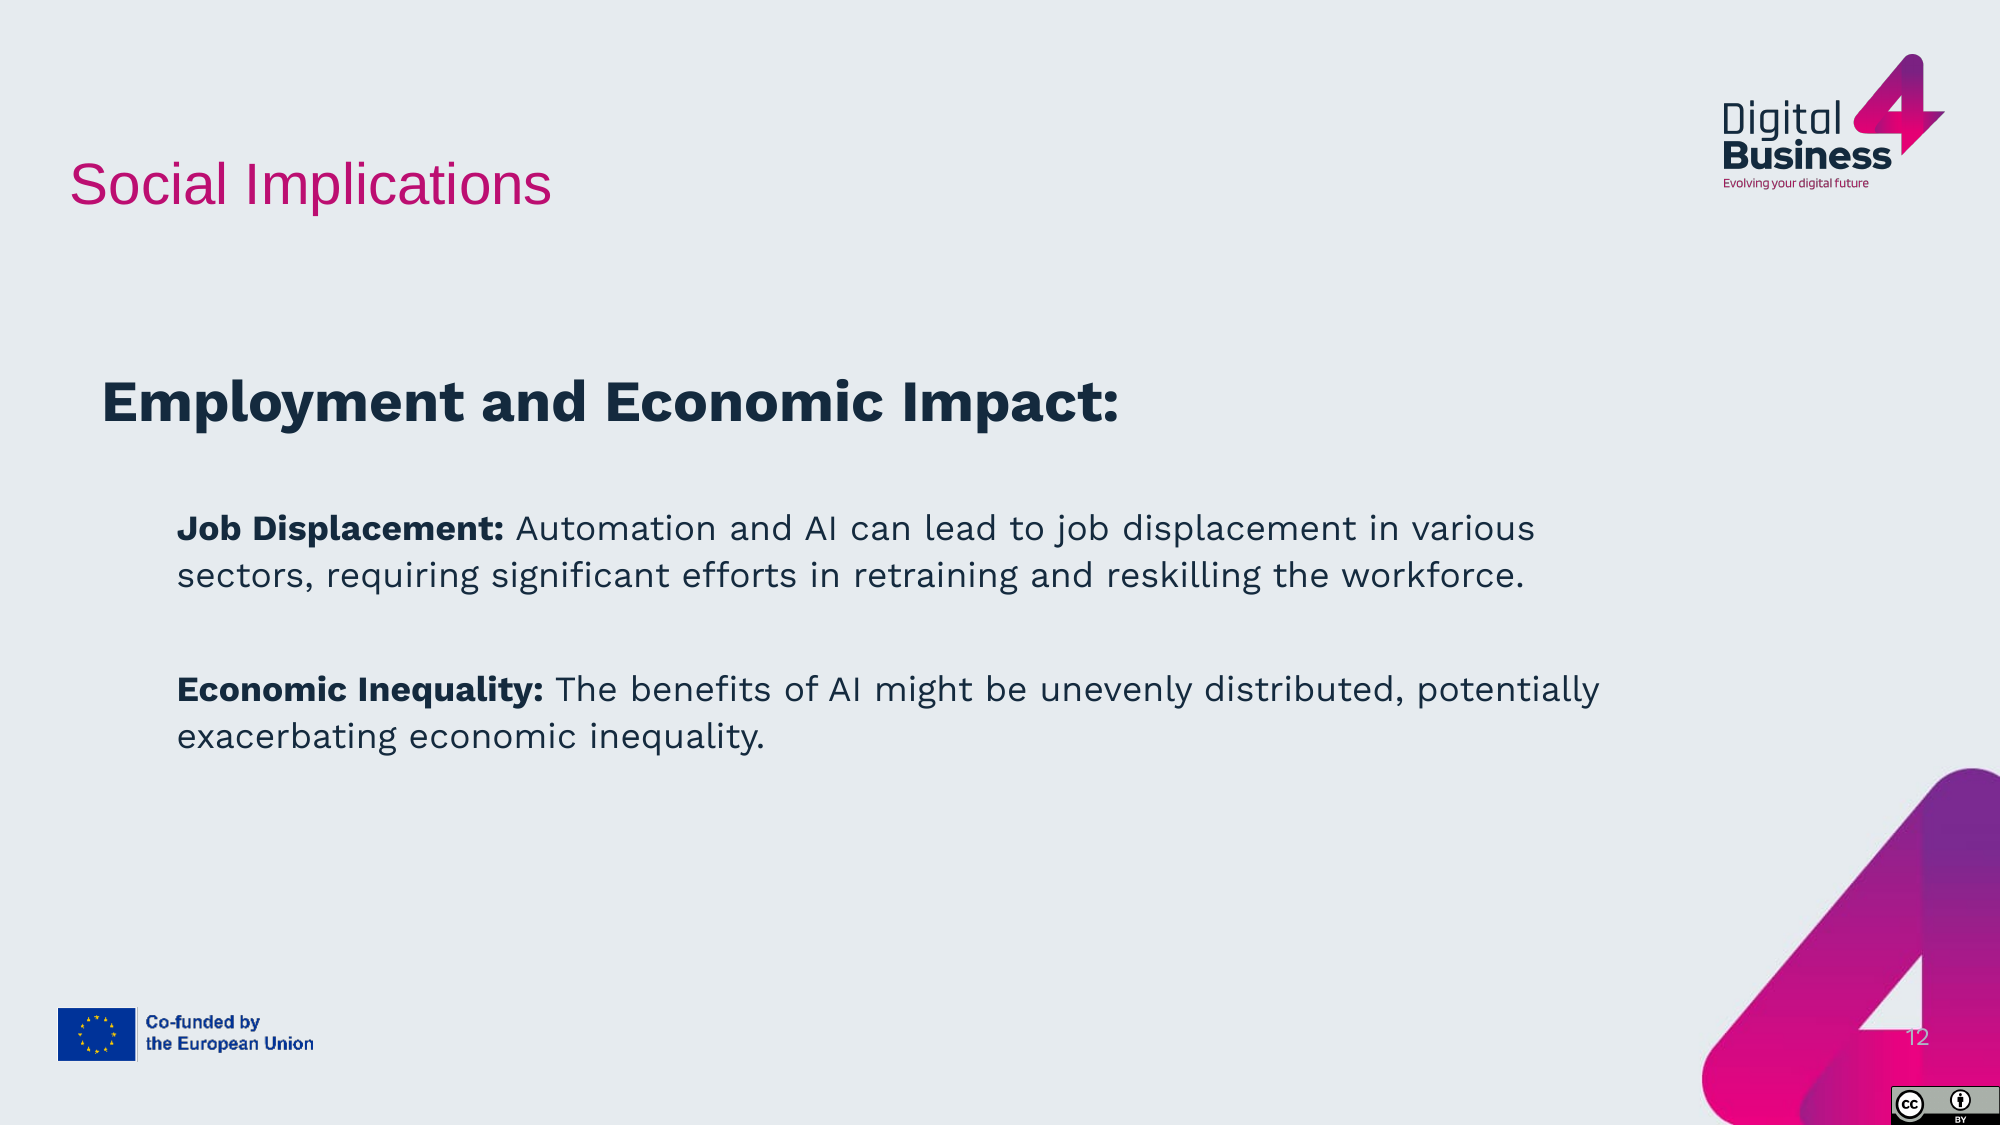

# Social Implications
Employment and Economic Impact:

Job Displacement: Automation and AI can lead to job displacement in various sectors, requiring significant efforts in retraining and reskilling the workforce.

Economic Inequality: The benefits of AI might be unevenly distributed, potentially exacerbating economic inequality.